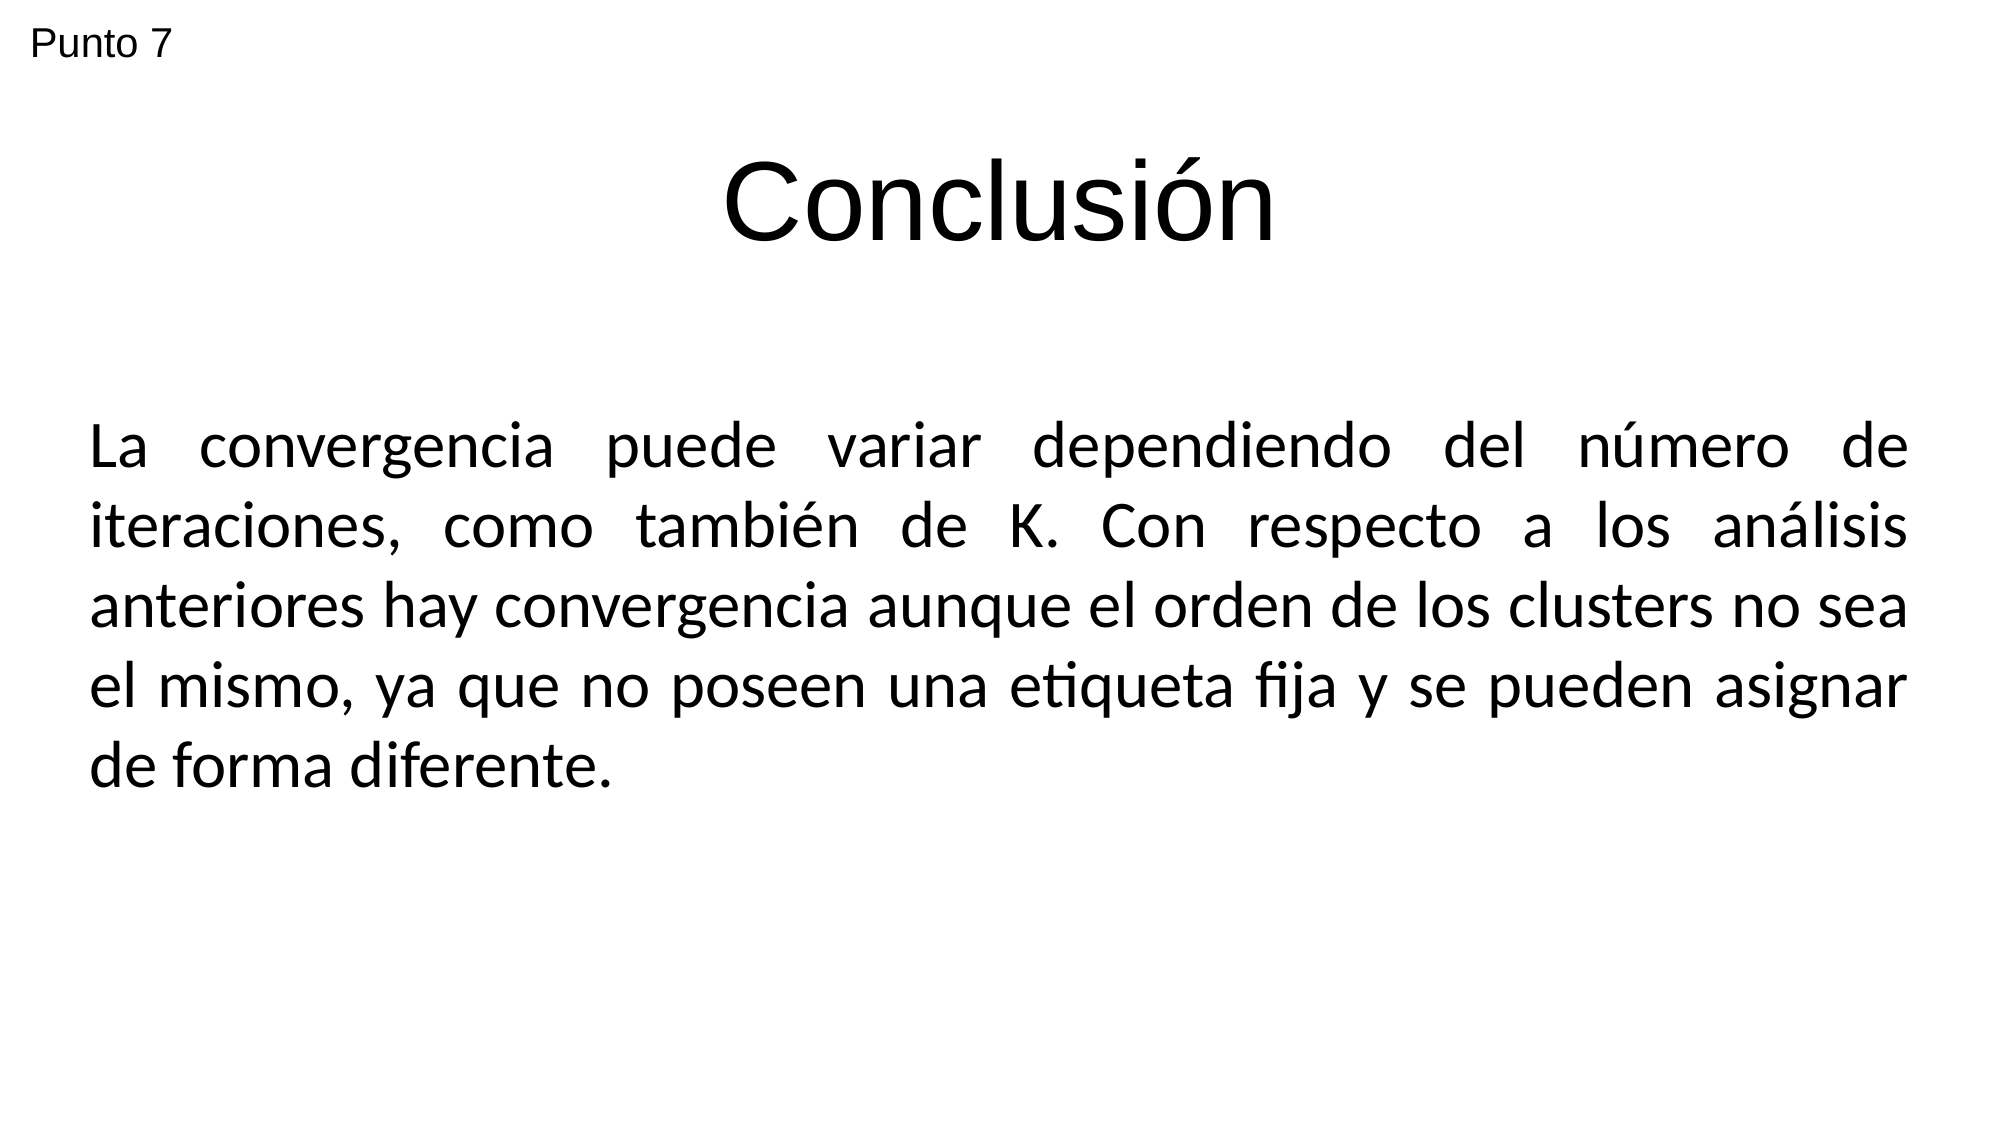

Punto 7
Conclusión
La convergencia puede variar dependiendo del número de iteraciones, como también de K. Con respecto a los análisis anteriores hay convergencia aunque el orden de los clusters no sea el mismo, ya que no poseen una etiqueta fija y se pueden asignar de forma diferente.